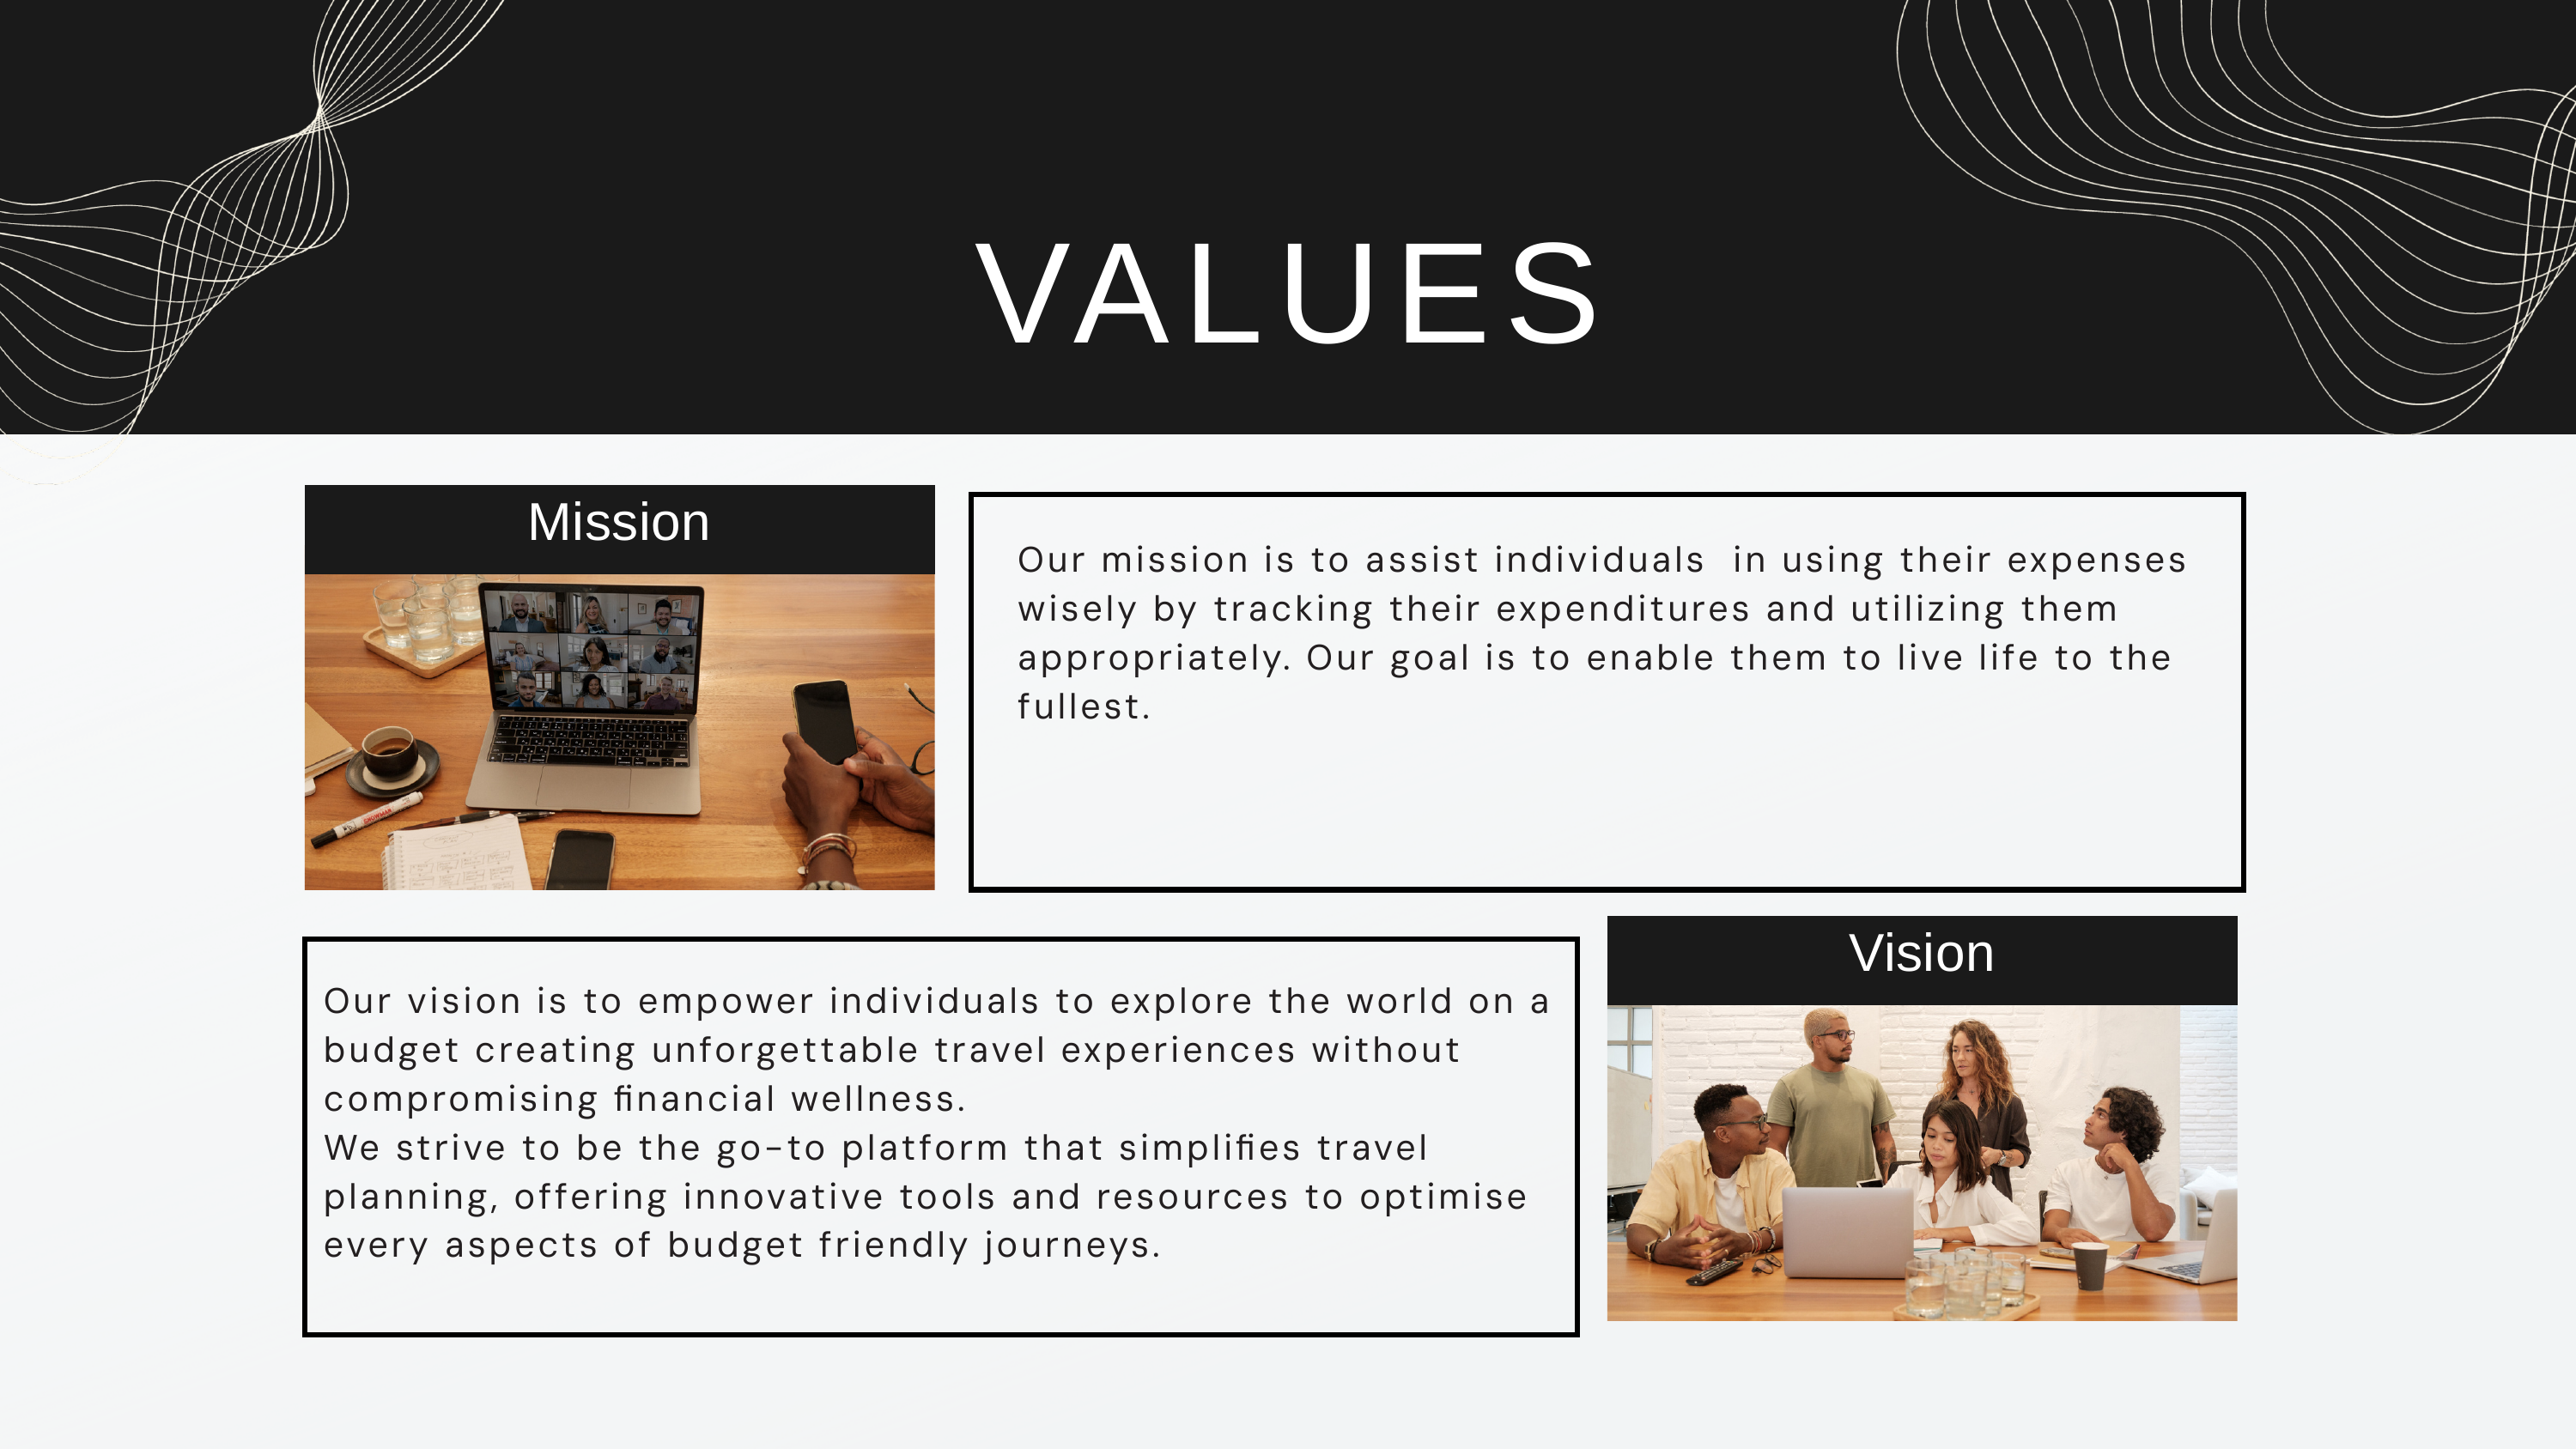

VALUES

Mission

Our mission is to assist individuals  in using their expenses wisely by tracking their expenditures and utilizing them appropriately. Our goal is to enable them to live life to the fullest.

Vision

Our vision is to empower individuals to explore the world on a budget creating unforgettable travel experiences without compromising financial wellness.
We strive to be the go-to platform that simplifies travel planning, offering innovative tools and resources to optimise every aspects of budget friendly journeys.